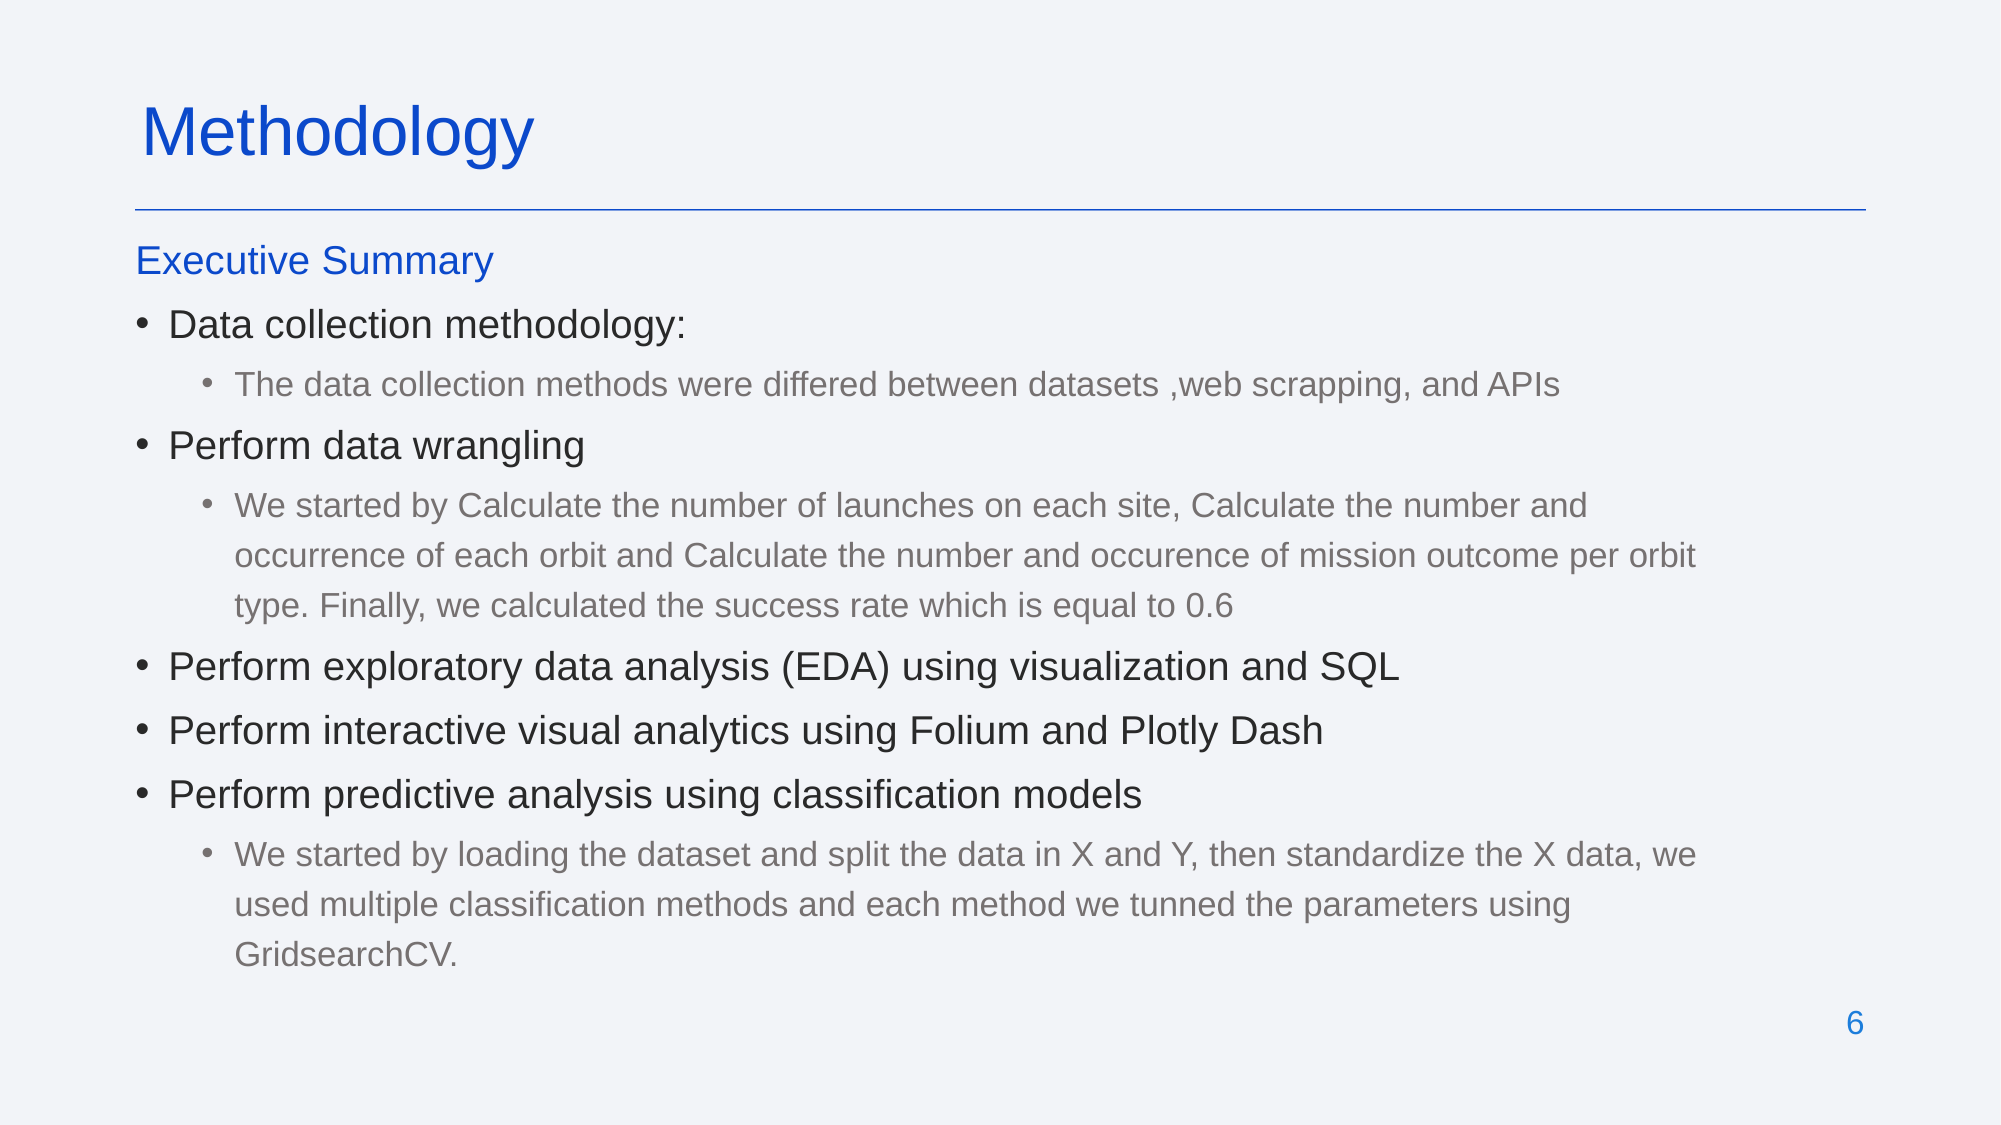

Methodology
Executive Summary
Data collection methodology:
The data collection methods were differed between datasets ,web scrapping, and APIs
Perform data wrangling
We started by Calculate the number of launches on each site, Calculate the number and occurrence of each orbit and Calculate the number and occurence of mission outcome per orbit type. Finally, we calculated the success rate which is equal to 0.6
Perform exploratory data analysis (EDA) using visualization and SQL
Perform interactive visual analytics using Folium and Plotly Dash
Perform predictive analysis using classification models
We started by loading the dataset and split the data in X and Y, then standardize the X data, we used multiple classification methods and each method we tunned the parameters using GridsearchCV.

6